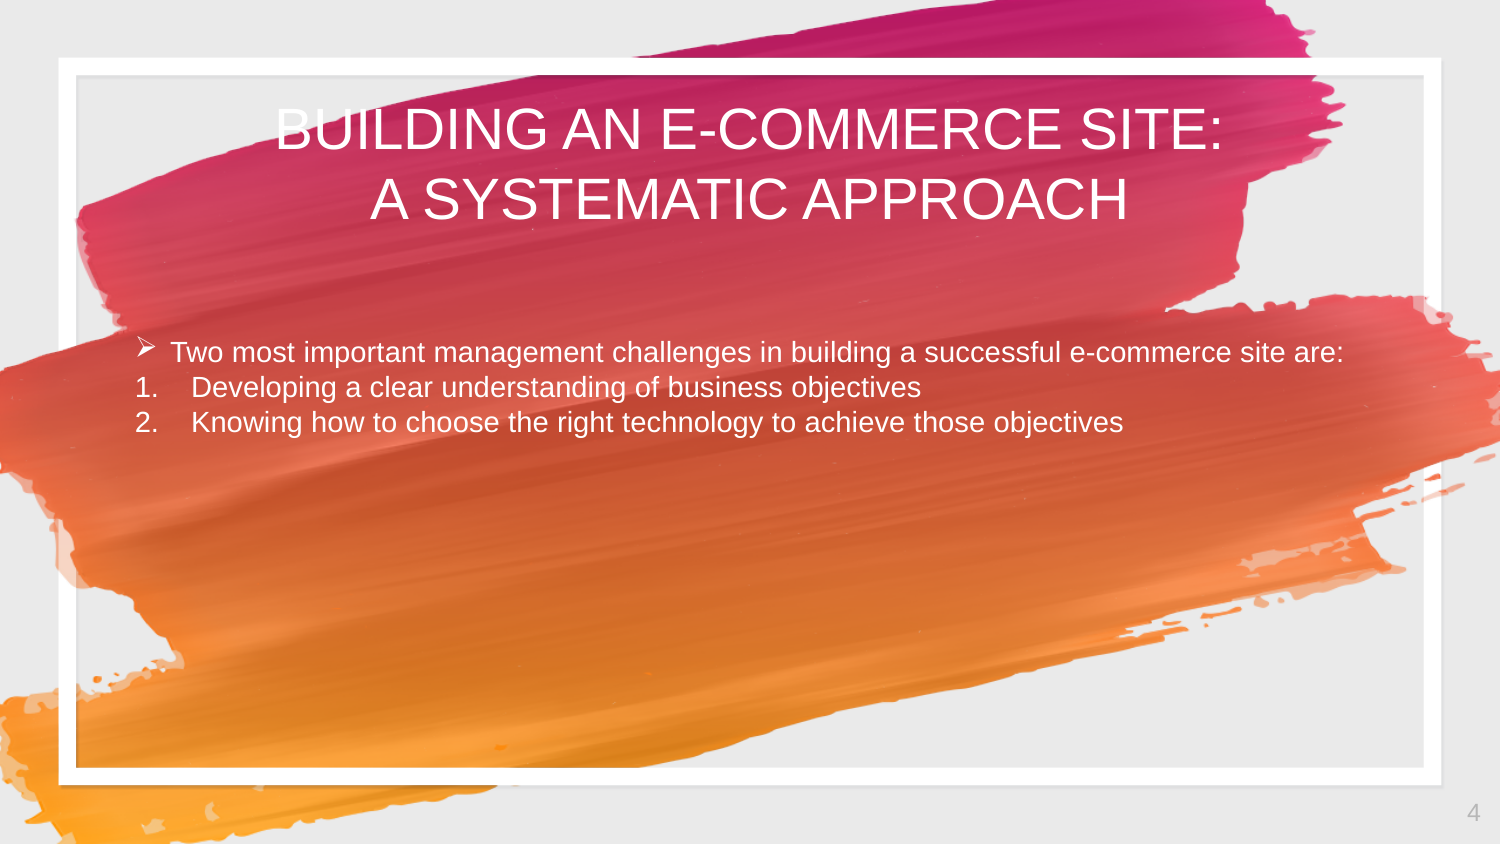

BUILDING AN E-COMMERCE SITE: A SYSTEMATIC APPROACH
Two most important management challenges in building a successful e-commerce site are:
Developing a clear understanding of business objectives
Knowing how to choose the right technology to achieve those objectives

4